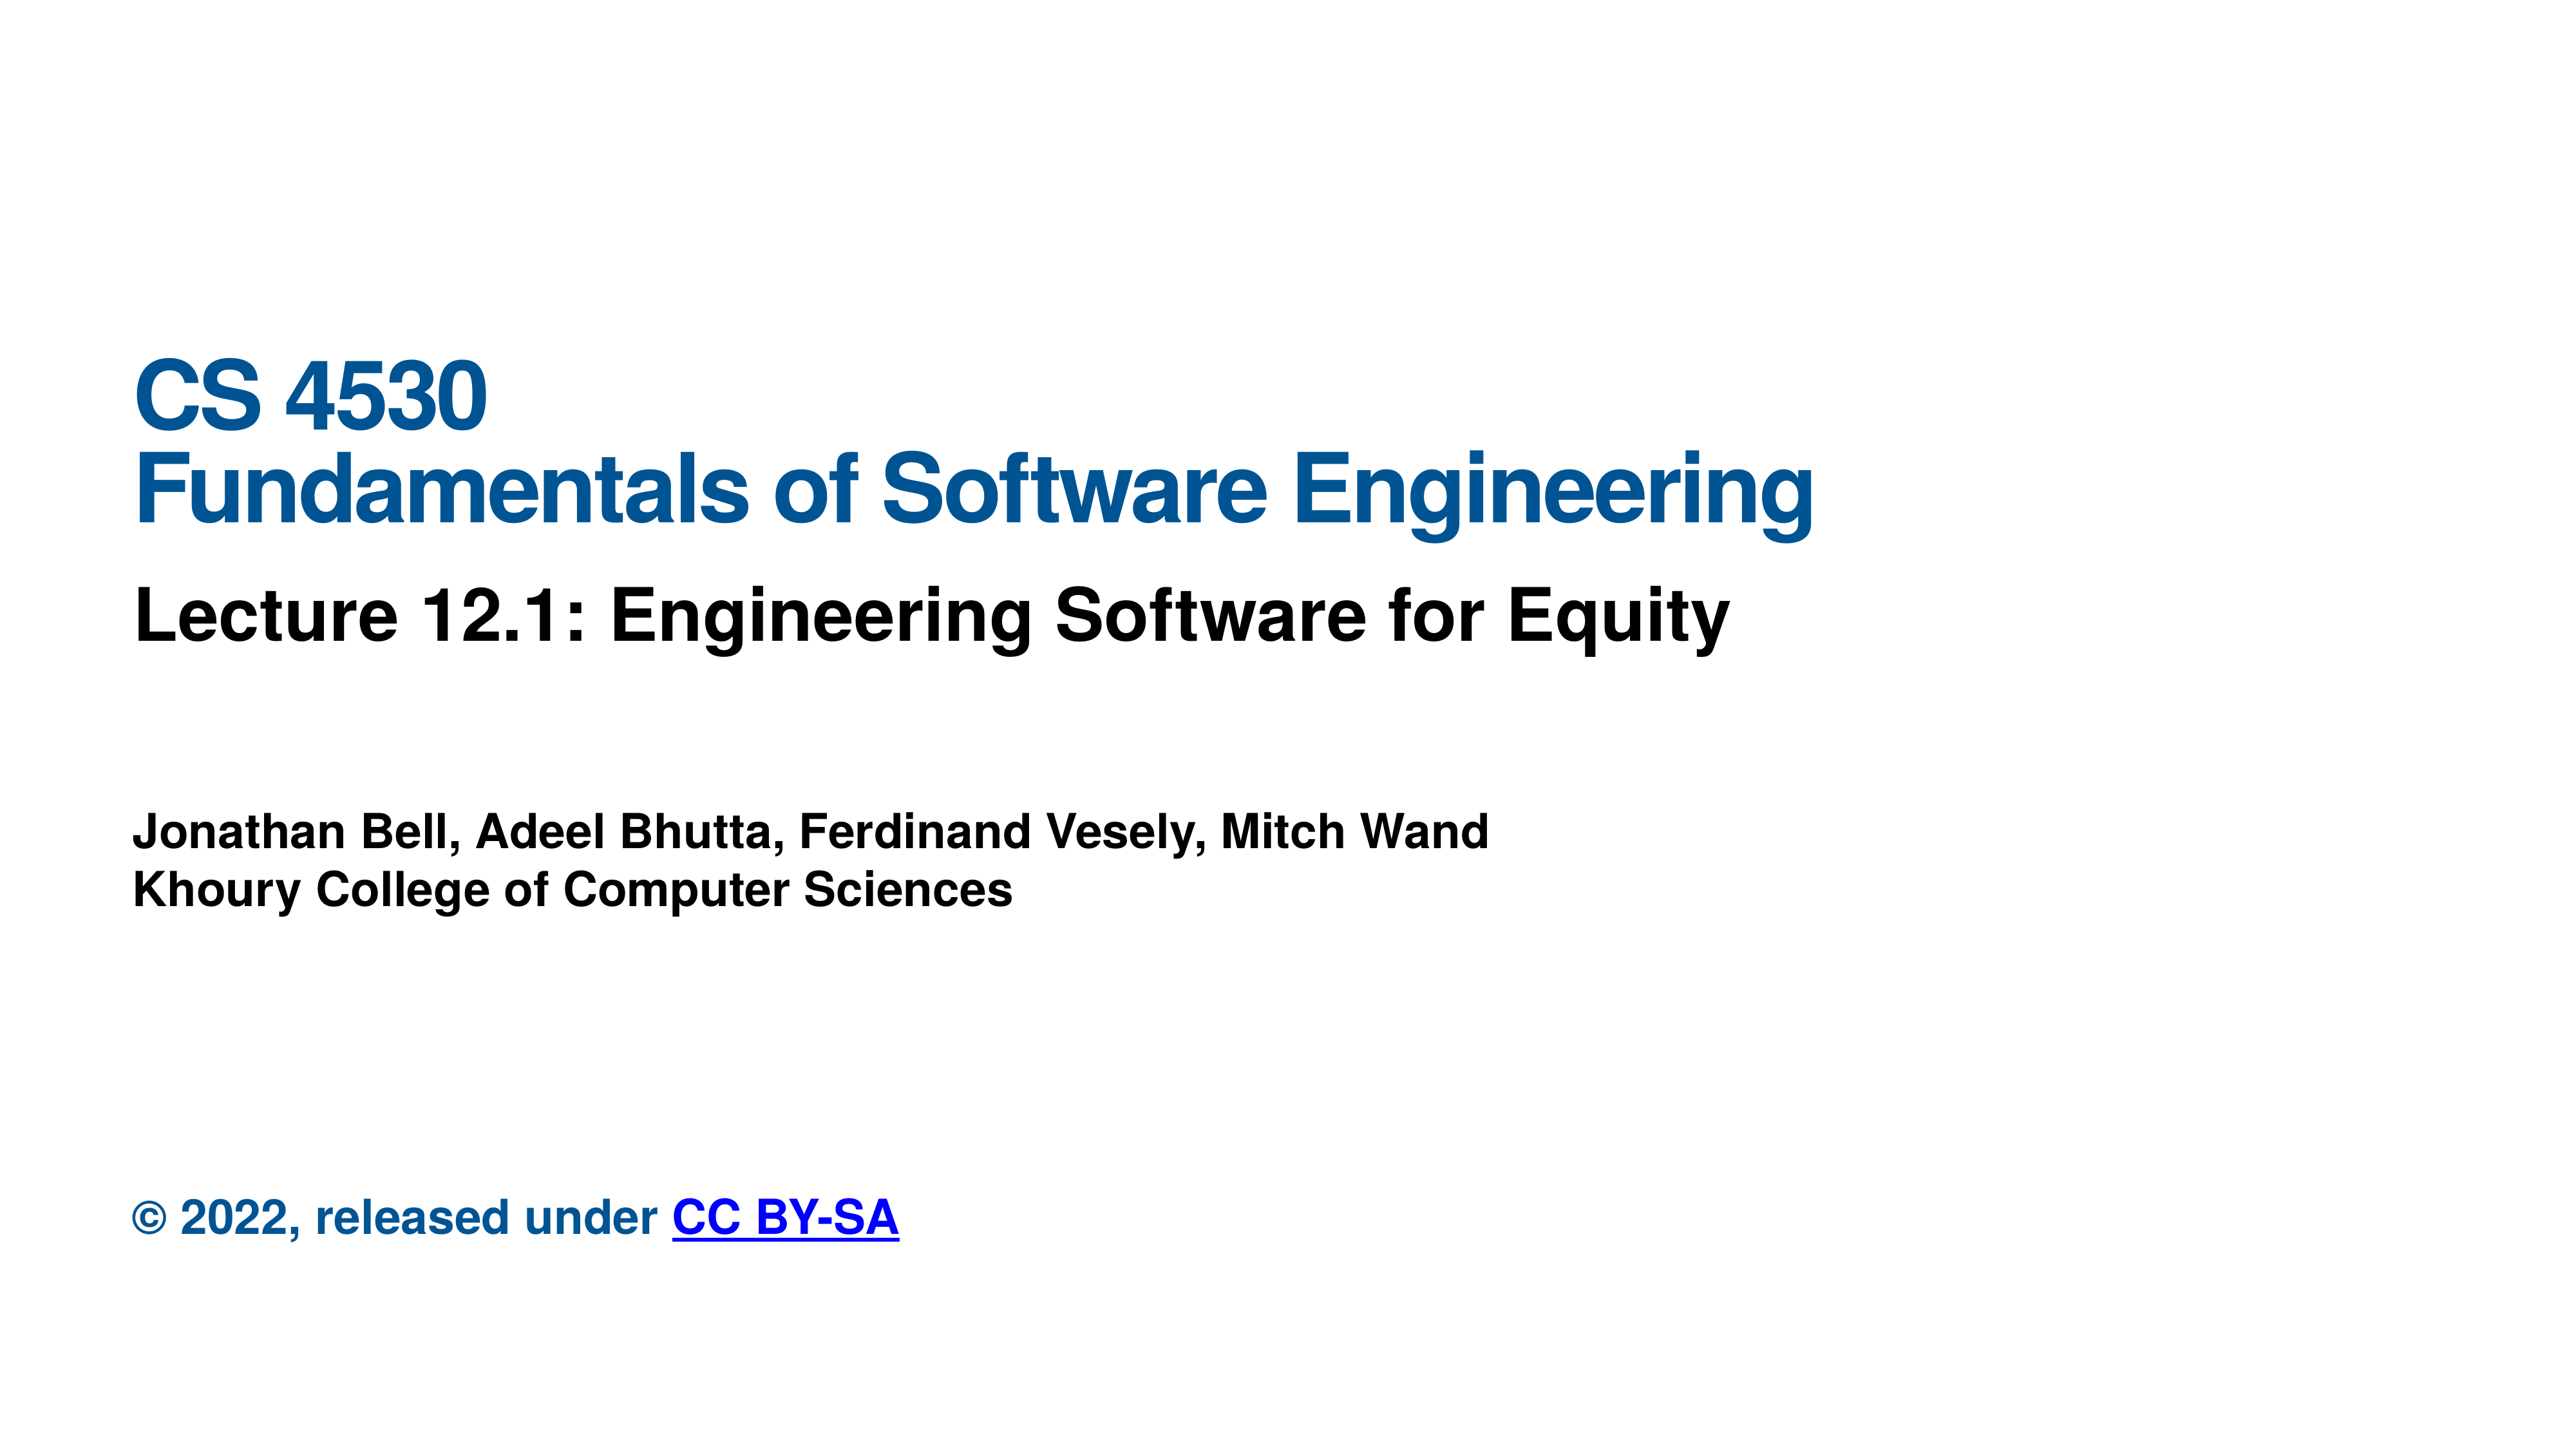

# CS 4530 Fundamentals of Software Engineering
Lecture 12.1: Engineering Software for Equity
Jonathan Bell, Adeel Bhutta, Ferdinand Vesely, Mitch Wand
Khoury College of Computer Sciences
© 2022, released under CC BY-SA